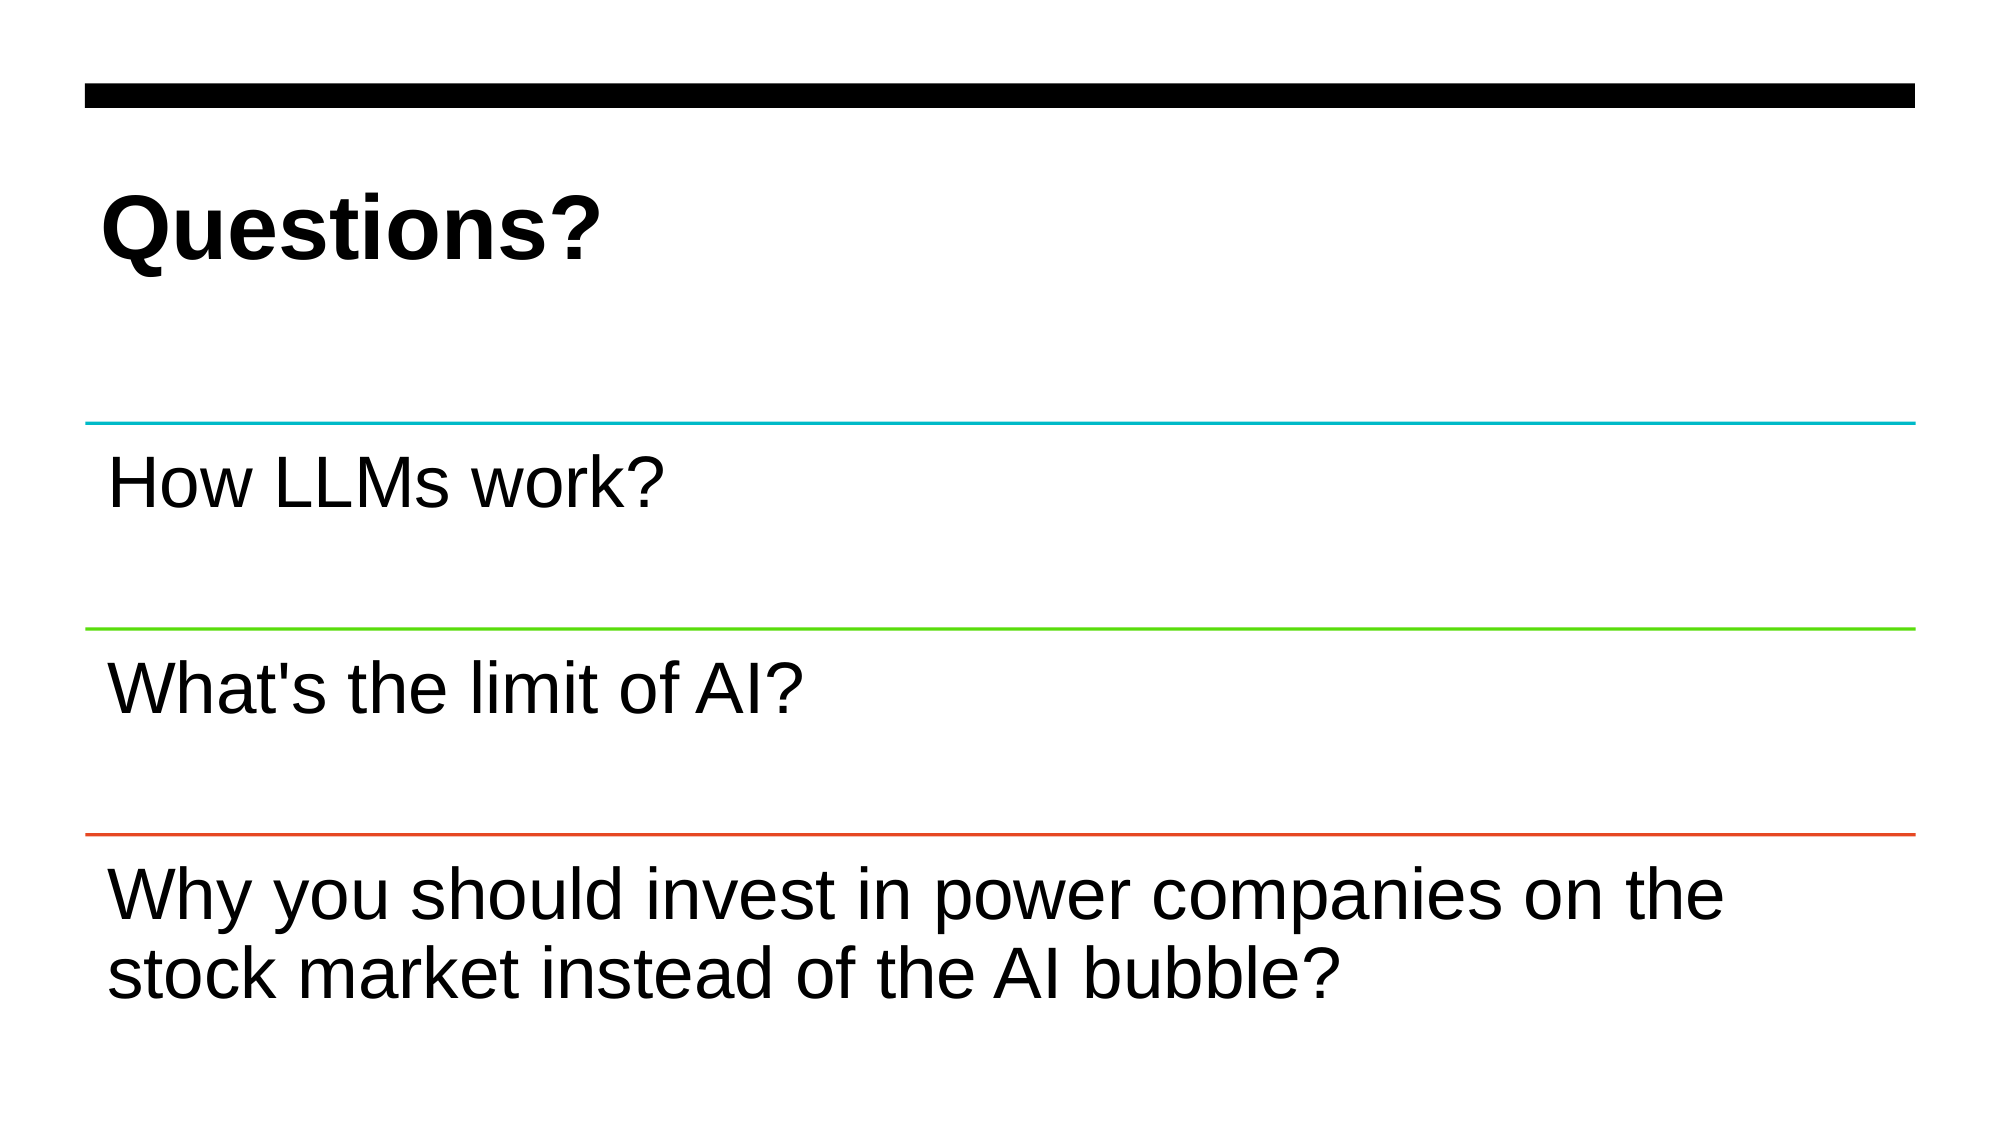

# Questions?
How LLMs work?
What's the limit of AI?
Why you should invest in power companies on the stock market instead of the AI bubble?